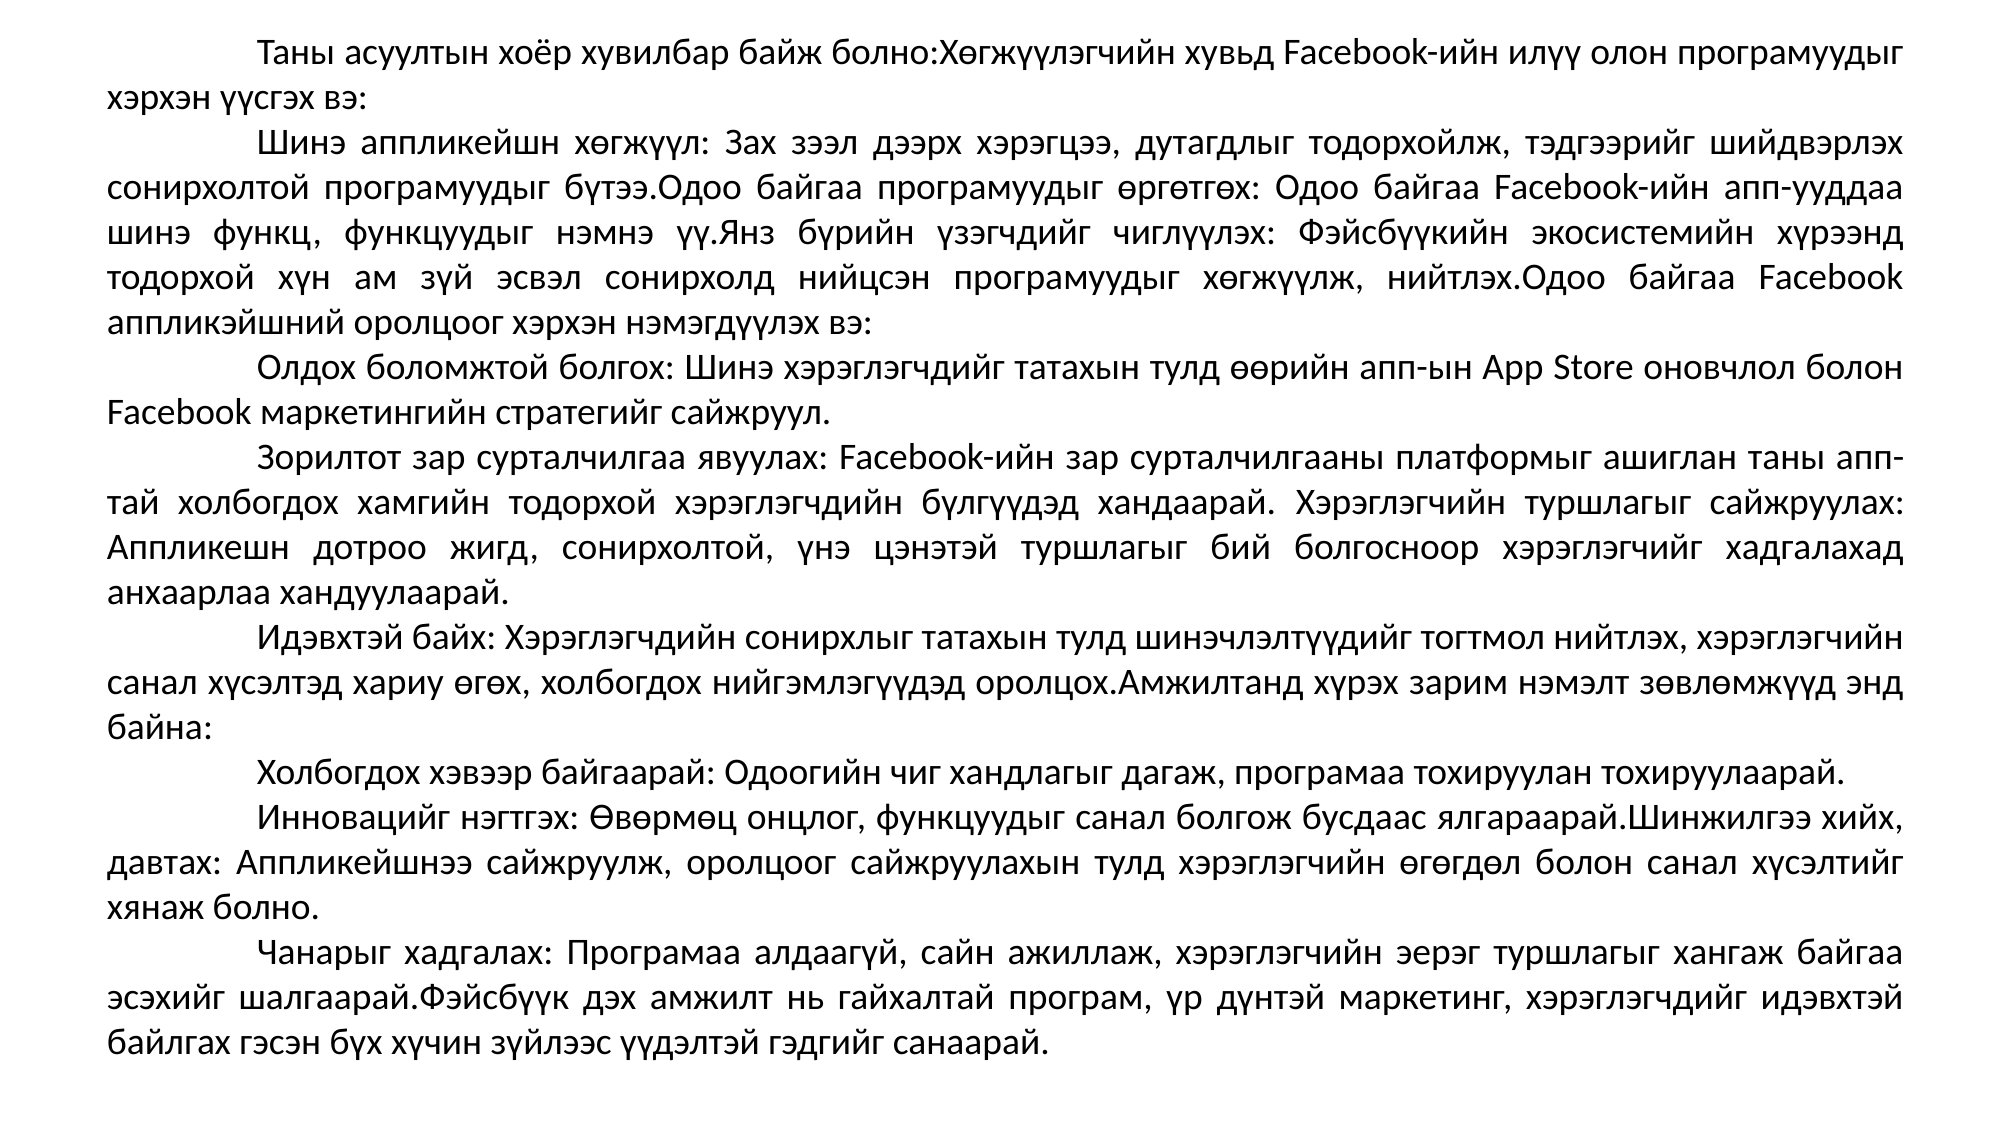

Таны асуултын хоёр хувилбар байж болно:Хөгжүүлэгчийн хувьд Facebook-ийн илүү олон програмуудыг хэрхэн үүсгэх вэ:
	Шинэ аппликейшн хөгжүүл: Зах зээл дээрх хэрэгцээ, дутагдлыг тодорхойлж, тэдгээрийг шийдвэрлэх сонирхолтой програмуудыг бүтээ.Одоо байгаа програмуудыг өргөтгөх: Одоо байгаа Facebook-ийн апп-ууддаа шинэ функц, функцуудыг нэмнэ үү.Янз бүрийн үзэгчдийг чиглүүлэх: Фэйсбүүкийн экосистемийн хүрээнд тодорхой хүн ам зүй эсвэл сонирхолд нийцсэн програмуудыг хөгжүүлж, нийтлэх.Одоо байгаа Facebook аппликэйшний оролцоог хэрхэн нэмэгдүүлэх вэ:
	Олдох боломжтой болгох: Шинэ хэрэглэгчдийг татахын тулд өөрийн апп-ын App Store оновчлол болон Facebook маркетингийн стратегийг сайжруул.
	Зорилтот зар сурталчилгаа явуулах: Facebook-ийн зар сурталчилгааны платформыг ашиглан таны апп-тай холбогдох хамгийн тодорхой хэрэглэгчдийн бүлгүүдэд хандаарай. Хэрэглэгчийн туршлагыг сайжруулах: Аппликешн дотроо жигд, сонирхолтой, үнэ цэнэтэй туршлагыг бий болгосноор хэрэглэгчийг хадгалахад анхаарлаа хандуулаарай.
	Идэвхтэй байх: Хэрэглэгчдийн сонирхлыг татахын тулд шинэчлэлтүүдийг тогтмол нийтлэх, хэрэглэгчийн санал хүсэлтэд хариу өгөх, холбогдох нийгэмлэгүүдэд оролцох.Амжилтанд хүрэх зарим нэмэлт зөвлөмжүүд энд байна:
	Холбогдох хэвээр байгаарай: Одоогийн чиг хандлагыг дагаж, програмаа тохируулан тохируулаарай.
	Инновацийг нэгтгэх: Өвөрмөц онцлог, функцуудыг санал болгож бусдаас ялгараарай.Шинжилгээ хийх, давтах: Аппликейшнээ сайжруулж, оролцоог сайжруулахын тулд хэрэглэгчийн өгөгдөл болон санал хүсэлтийг хянаж болно.
	Чанарыг хадгалах: Програмаа алдаагүй, сайн ажиллаж, хэрэглэгчийн эерэг туршлагыг хангаж байгаа эсэхийг шалгаарай.Фэйсбүүк дэх амжилт нь гайхалтай програм, үр дүнтэй маркетинг, хэрэглэгчдийг идэвхтэй байлгах гэсэн бүх хүчин зүйлээс үүдэлтэй гэдгийг санаарай.